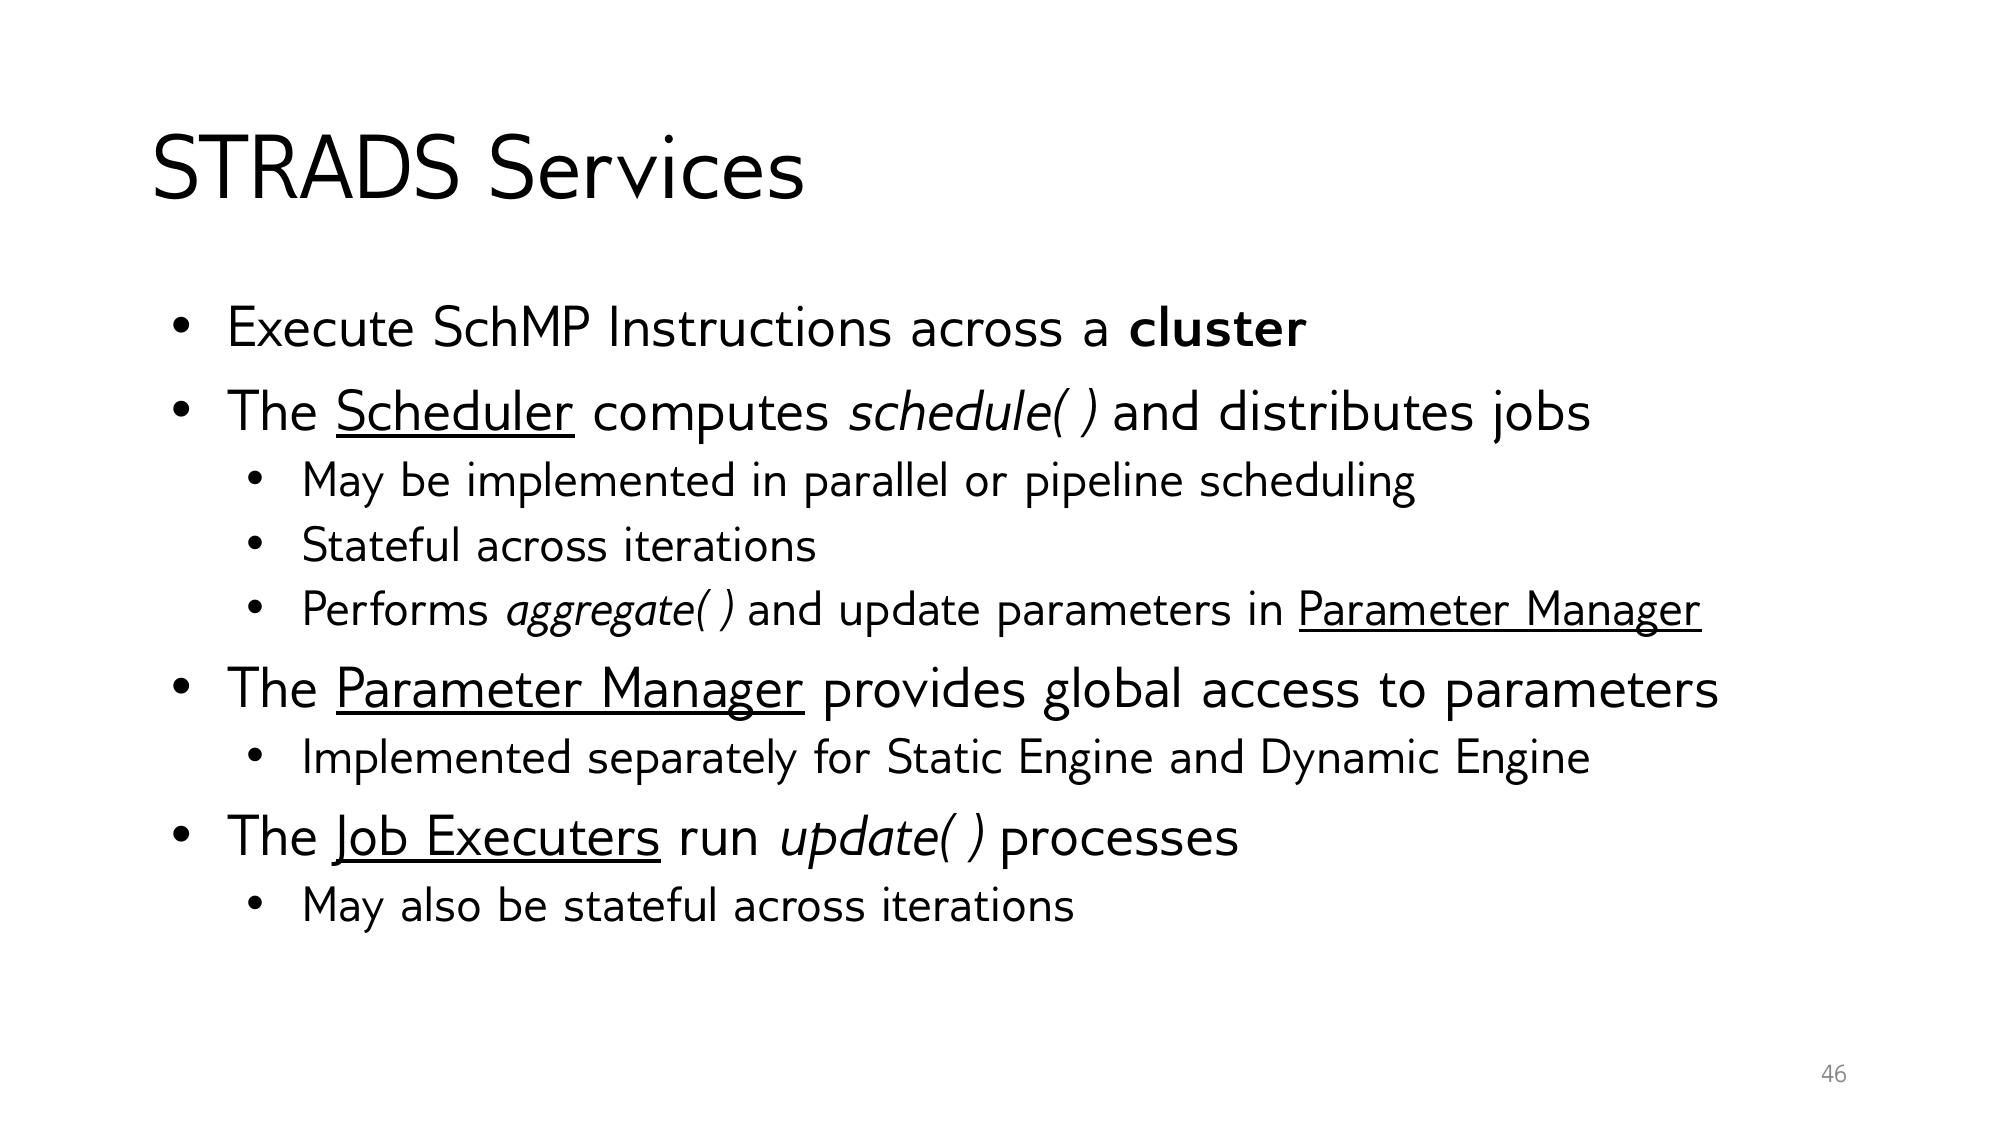

# STRADS Services
Execute SchMP Instructions across a cluster
The Scheduler computes schedule( ) and distributes jobs
May be implemented in parallel or pipeline scheduling
Stateful across iterations
Performs aggregate( ) and update parameters in Parameter Manager
The Parameter Manager provides global access to parameters
Implemented separately for Static Engine and Dynamic Engine
The Job Executers run update( ) processes
May also be stateful across iterations

46